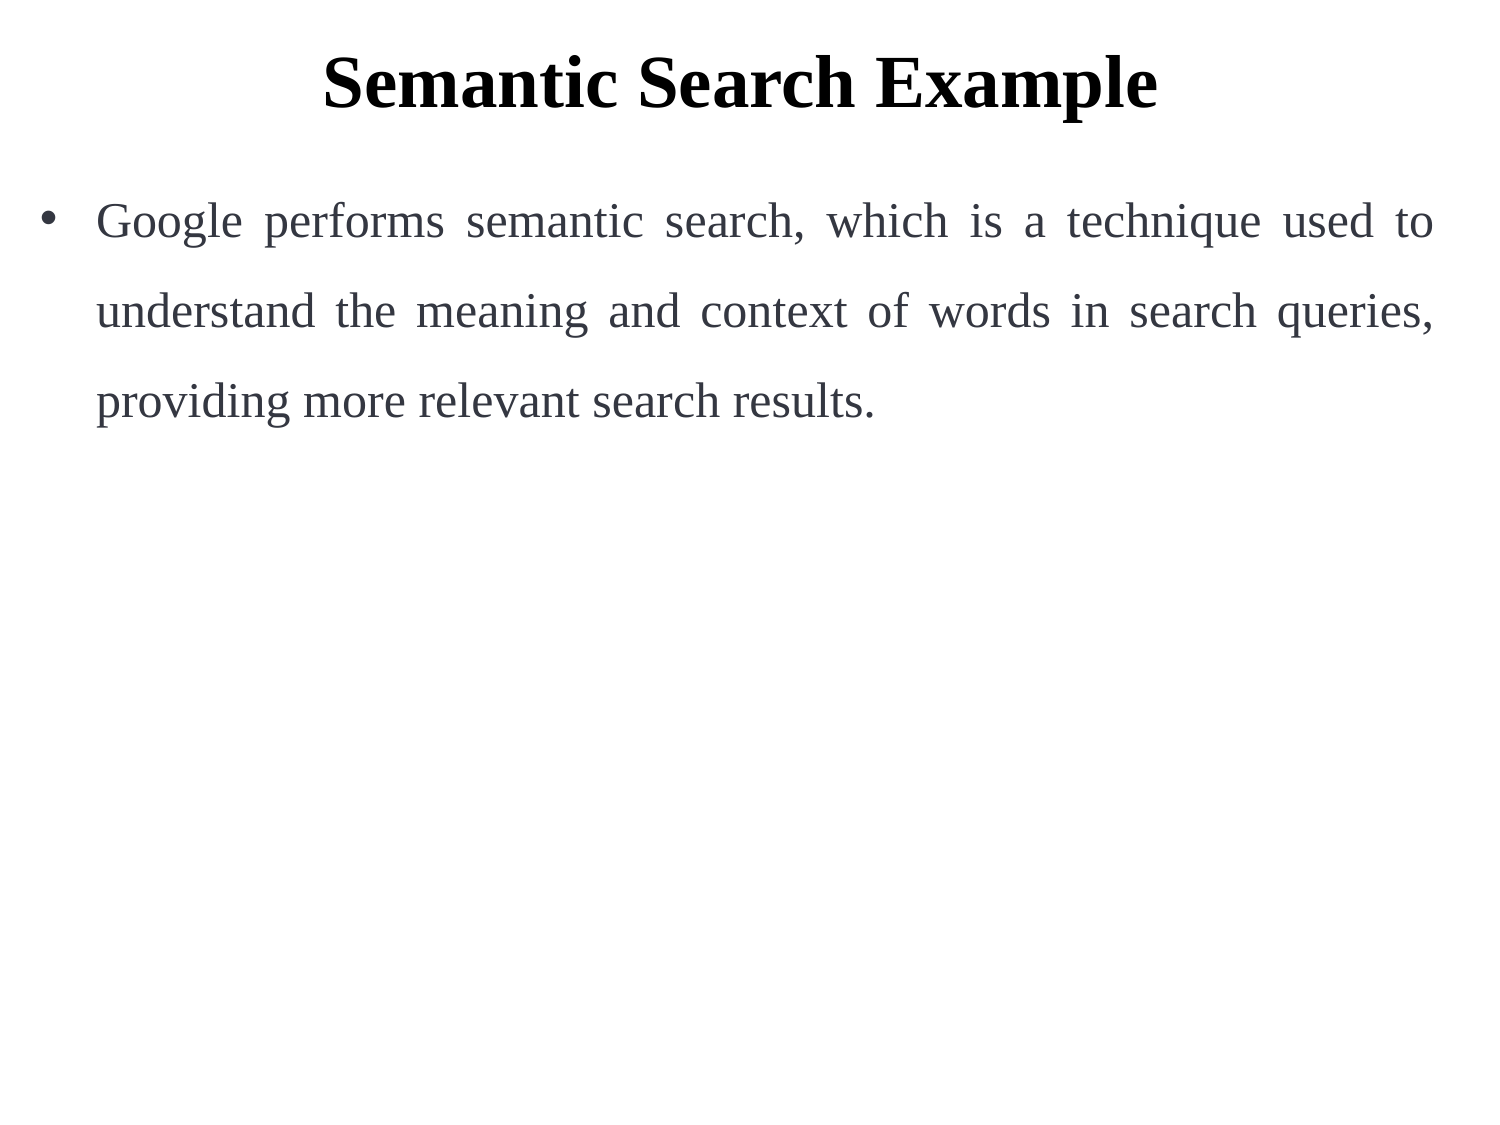

# Semantic Search Example
Google performs semantic search, which is a technique used to understand the meaning and context of words in search queries, providing more relevant search results.